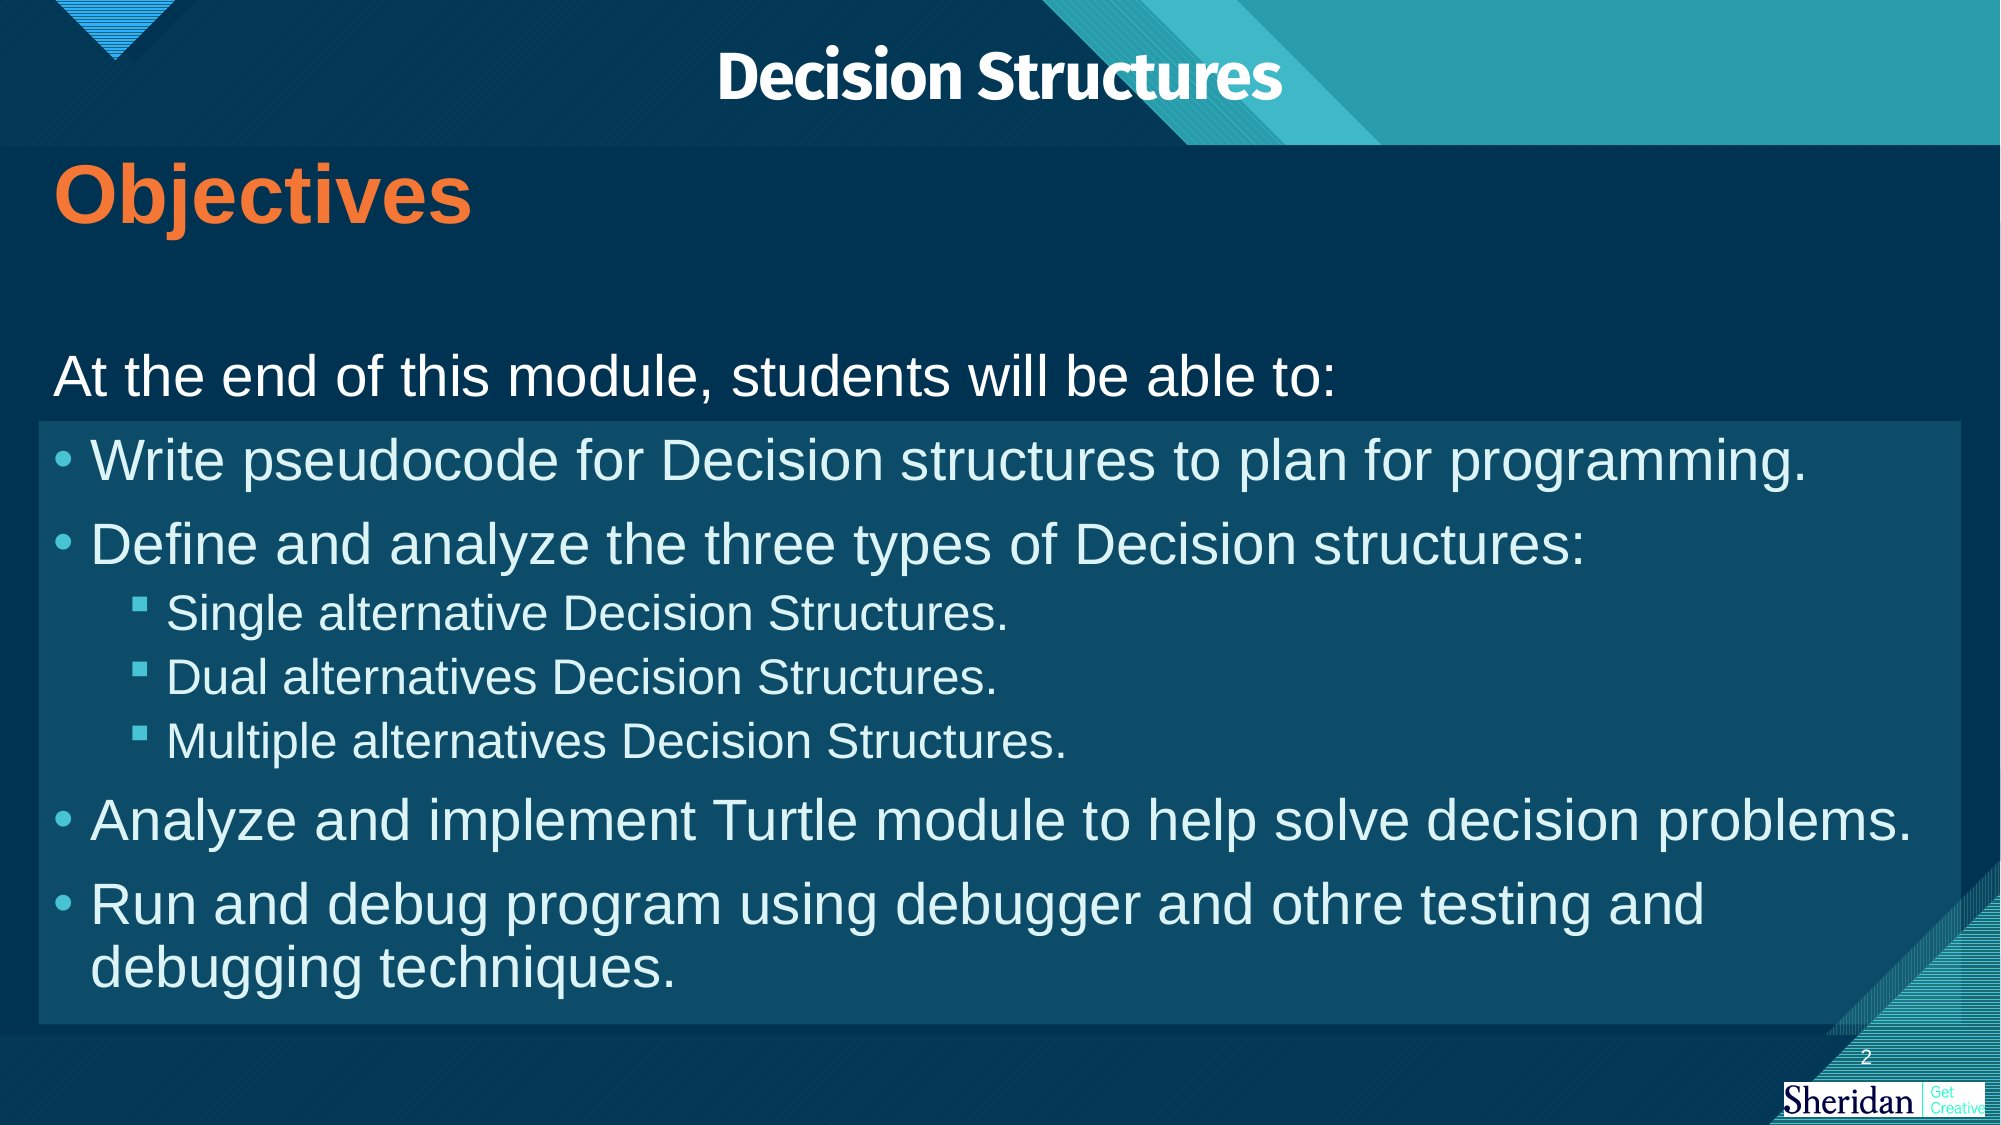

# Decision Structures
Objectives

At the end of this module, students will be able to:
Write pseudocode for Decision structures to plan for programming.
Define and analyze the three types of Decision structures:
Single alternative Decision Structures.
Dual alternatives Decision Structures.
Multiple alternatives Decision Structures.
Analyze and implement Turtle module to help solve decision problems.
Run and debug program using debugger and othre testing and debugging techniques.

2